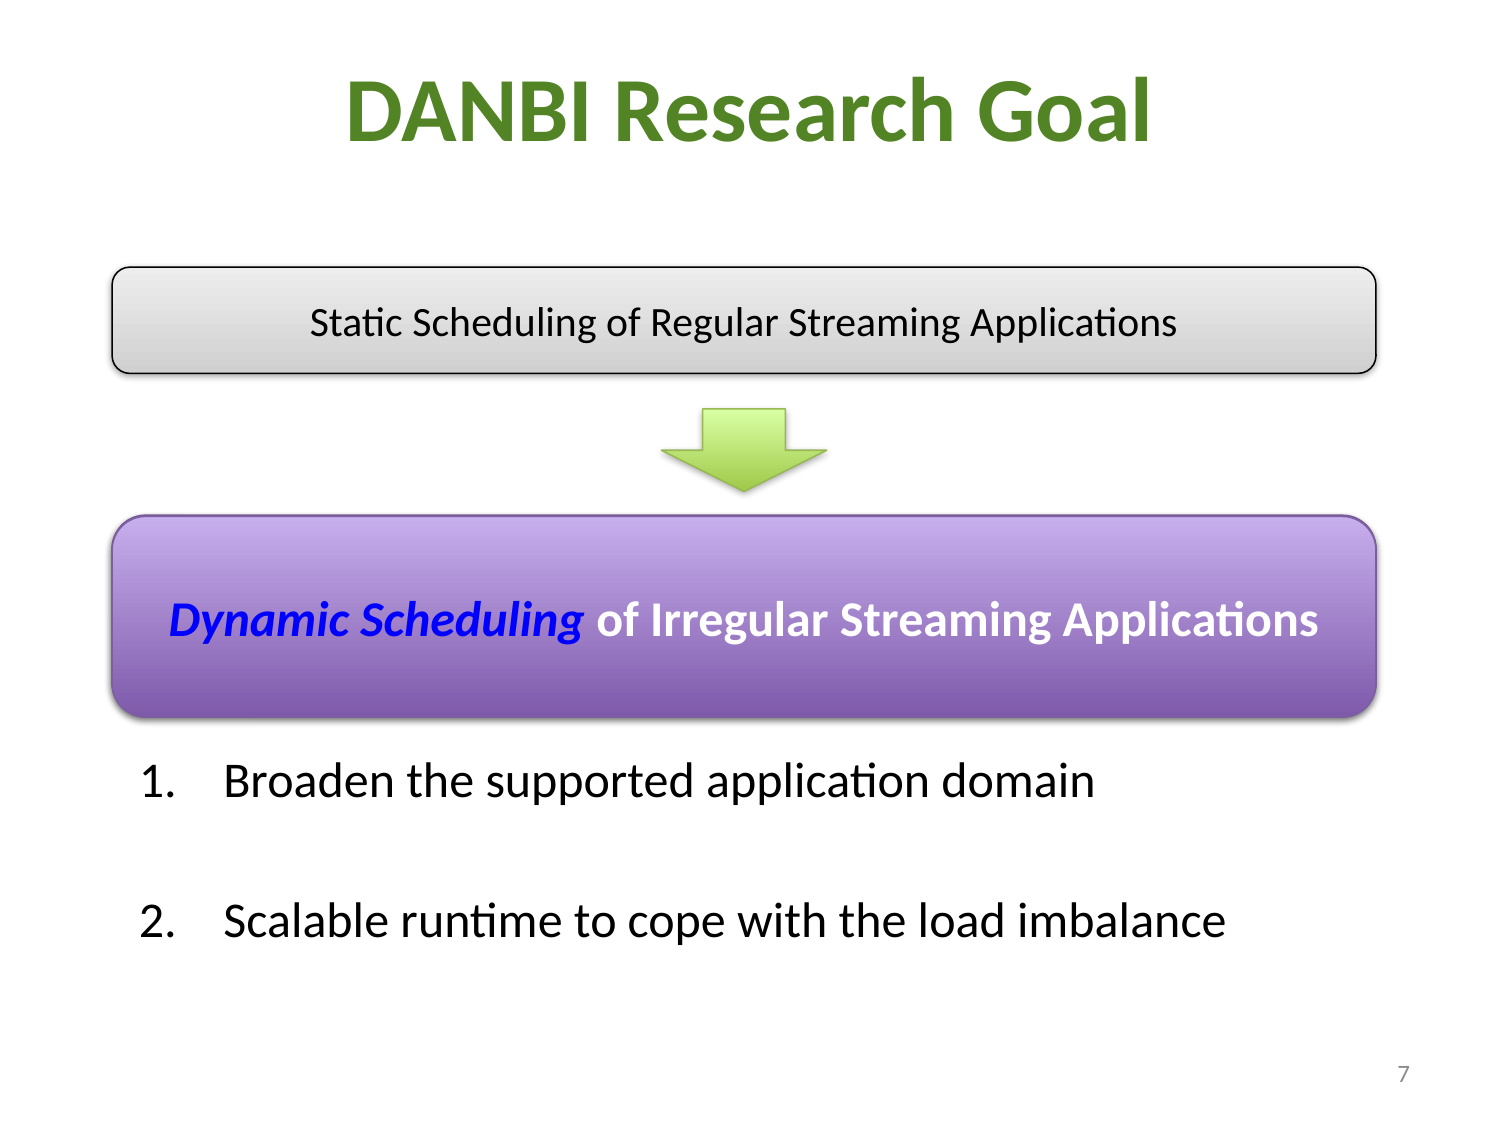

# DANBI Research Goal
Static Scheduling of Regular Streaming Applications

Dynamic Scheduling of Irregular Streaming Applications
Dynamic Scheduling of Irregular Streaming Applications
Broaden the supported application domain

Scalable runtime to cope with the load imbalance
7